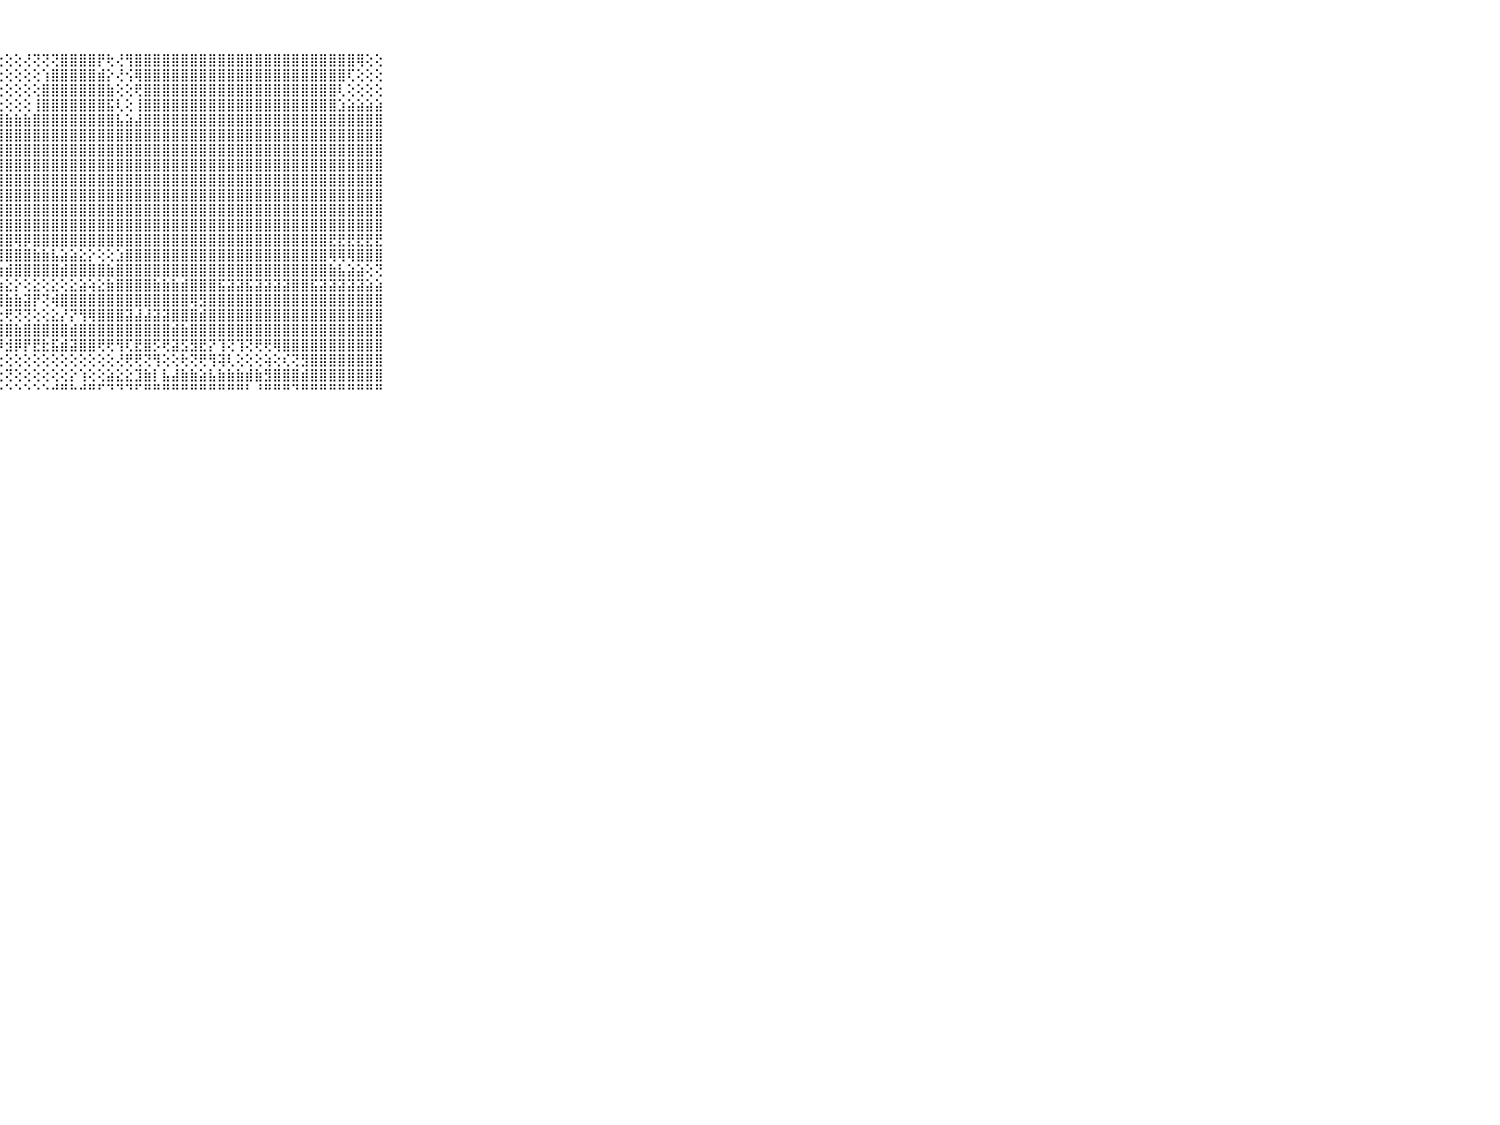

⠀⠀⠀⠀⠀⠀⠀⠀⠀⠀⠀⢸⣿⣿⣿⣿⣿⣿⣿⣿⣿⣿⣿⣿⣿⣿⢟⢕⢕⢕⢜⢝⢝⢝⣿⣿⣿⣿⡟⢗⢜⢻⣿⣿⣿⣿⣿⣿⣿⣿⣿⣿⣿⣿⣿⣿⣿⣿⣿⣿⣿⣿⣿⣿⣿⣿⢿⢕⢕⠀⠀⠀⠀⠀⠀⠀⠀⠀⠀⠀⠀
⠀⠀⠀⠀⠀⠀⠀⠀⠀⠀⠀⢸⣿⣿⣿⣿⣿⣿⣿⣿⣿⣿⣿⣿⡿⢕⢕⢕⢕⢕⢕⢕⢱⣿⣿⣿⣿⣿⣾⡕⢜⢪⢿⣿⣿⣿⣿⣿⣿⣿⣿⣿⣿⣿⣿⣿⣿⣿⣿⣿⣿⣿⣿⣿⣿⢏⢕⢕⢕⠀⠀⠀⠀⠀⠀⠀⠀⠀⠀⠀⠀
⠀⠀⠀⠀⠀⠀⠀⠀⠀⠀⠀⢸⣿⣿⣿⣿⣿⣿⣿⣿⣿⣿⣿⣿⢏⢕⢕⢕⢕⢕⢕⢕⣿⣿⣿⣿⣿⣿⣿⣷⢕⢕⢟⣿⣿⣿⣿⣿⣿⣿⣿⣿⣿⣿⣿⣿⣿⣿⣿⣿⣿⣿⣿⣿⢇⢕⢕⢕⢕⠀⠀⠀⠀⠀⠀⠀⠀⠀⠀⠀⠀
⠀⠀⠀⠀⠀⠀⠀⠀⠀⠀⠀⢸⣿⣿⣿⣿⣿⣿⣿⣿⣿⣿⣿⣿⣕⡕⢕⢕⢕⢕⢕⢸⣿⣿⣿⣿⣿⣿⣿⣯⢇⢕⢸⣿⣿⣿⣿⣿⣿⣿⣿⣿⣿⣿⣿⣿⣿⣿⣿⣿⣿⣿⣿⣿⣱⣵⣵⣵⣵⠀⠀⠀⠀⠀⠀⠀⠀⠀⠀⠀⠀
⠀⠀⠀⠀⠀⠀⠀⠀⠀⠀⠀⢸⣿⣿⣿⣿⣿⣿⣿⣿⣿⣿⣿⣿⣿⣿⣿⣿⣷⣷⣷⣿⣿⣿⣿⣿⣿⣿⣿⣿⣧⣵⣼⣿⣿⣿⣿⣿⣿⣿⣿⣿⣿⣿⣿⣿⣿⣿⣿⣿⣿⣿⣿⣿⣿⣿⣿⣿⣿⠀⠀⠀⠀⠀⠀⠀⠀⠀⠀⠀⠀
⠀⠀⠀⠀⠀⠀⠀⠀⠀⠀⠀⢸⣿⣿⣿⣿⣿⣿⣿⣿⣿⣿⣿⣿⣿⣿⣿⣿⣿⣿⣿⣿⣿⣿⣿⣿⣿⣿⣿⣿⣿⣿⣿⣿⣿⣿⣿⣿⣿⣿⣿⣿⣿⣿⣿⣿⣿⣿⣿⣿⣿⣿⣿⣿⣿⣿⣿⣿⣿⠀⠀⠀⠀⠀⠀⠀⠀⠀⠀⠀⠀
⠀⠀⠀⠀⠀⠀⠀⠀⠀⠀⠀⢜⢝⢝⢝⢻⣿⣿⣿⣿⣿⣿⣿⣿⣿⣿⣿⣿⣿⣿⣿⣿⣿⣿⣿⣿⣿⣿⣿⣿⣿⣿⣿⣿⣿⣿⣿⣿⣿⣿⣿⣿⣿⣿⣿⣿⣿⣿⣿⣿⣿⣿⣿⣿⣿⣿⣿⣿⣿⠀⠀⠀⠀⠀⠀⠀⠀⠀⠀⠀⠀
⠀⠀⠀⠀⠀⠀⠀⠀⠀⠀⠀⢸⡕⢕⢕⢻⣿⣿⣿⣿⣿⣿⣿⣿⣿⣿⣿⣿⣿⣿⣿⣿⣿⣿⣿⣿⣿⣿⣿⣿⣿⣿⣿⣿⣿⣿⣿⣿⣿⣿⣿⣿⣿⣿⣿⣿⣿⣿⣿⣿⣿⣿⣿⣿⣿⣿⣿⣿⣿⠀⠀⠀⠀⠀⠀⠀⠀⠀⠀⠀⠀
⠀⠀⠀⠀⠀⠀⠀⠀⠀⠀⠀⠁⢕⢕⢕⢕⢟⢟⢟⢟⢻⣿⣿⣿⣿⣿⣿⣿⣿⣿⣿⣿⣿⣿⣿⣿⣿⣿⣿⣿⣿⣿⣿⣿⣿⣿⣿⣿⣿⣿⣿⣿⣿⣿⣿⣿⣿⣿⣿⣿⣿⣿⣿⣿⣿⣿⣿⣿⣿⠀⠀⠀⠀⠀⠀⠀⠀⠀⠀⠀⠀
⠀⠀⠀⠀⠀⠀⠀⠀⠀⠀⠀⠀⢕⢕⢕⢕⢕⢕⢕⢕⣷⣿⣿⣿⣿⣿⣿⣿⣿⣿⣿⣿⣿⣿⣿⣿⣿⣿⣿⣿⣿⣿⣿⣿⣿⣿⣿⣿⣿⣿⣿⣿⣿⣿⣿⣿⣿⣿⣿⣿⣿⣿⣿⣿⣿⣿⣿⣿⣿⠀⠀⠀⠀⠀⠀⠀⠀⠀⠀⠀⠀
⠀⠀⠀⠀⠀⠀⠀⠀⠀⠀⠀⠀⢕⢕⢕⢕⢕⢕⢕⢸⣿⣿⣿⣿⣿⣿⣿⣿⣿⣿⣿⣿⣿⣿⣿⣿⣿⣿⣿⣿⣿⣿⣿⣿⣿⣿⣿⣿⣿⣿⣿⣿⣿⣿⣿⣿⣿⣿⣿⣿⣿⣿⣿⣿⣿⣿⣿⣿⣿⠀⠀⠀⠀⠀⠀⠀⠀⠀⠀⠀⠀
⠀⠀⠀⠀⠀⠀⠀⠀⠀⠀⠀⠀⢕⢕⢕⢕⢕⢕⢕⢜⢻⣿⣿⣿⣿⣿⣿⣿⣿⣿⣿⣿⣿⣿⣿⣿⣿⣿⣿⣿⣿⣿⣿⣿⣿⣿⣿⣿⣿⣿⣿⣿⣿⣿⣿⣿⣿⣿⣿⣿⣿⣿⣿⣿⣿⣿⣿⣿⣿⠀⠀⠀⠀⠀⠀⠀⠀⠀⠀⠀⠀
⠀⠀⠀⠀⠀⠀⠀⠀⠀⠀⠀⠀⢕⢕⢕⣕⣕⣱⣵⣵⣵⣞⣿⣿⣿⣿⣿⣿⣿⢿⡿⣿⣿⣿⣿⣿⣿⣿⣿⣿⣿⣿⣿⣿⣿⣿⣿⣿⣿⣿⣿⣿⣿⣿⣿⣿⣿⣿⣿⣿⣿⣿⣿⣟⣟⣟⣟⣟⣟⠀⠀⠀⠀⠀⠀⠀⠀⠀⠀⠀⠀
⠀⠀⠀⠀⠀⠀⠀⠀⠀⠀⠀⢀⣱⢷⣿⣿⣿⣿⣿⣿⣿⣿⣿⢟⢿⣿⣿⣿⣿⣿⣿⣷⣷⣧⣵⣵⣕⡕⢕⢕⣱⣿⣿⣿⣿⣿⣿⣿⣿⣿⣿⣿⣿⣿⣿⣿⣿⣿⣿⣿⣿⣿⣿⢿⢿⢿⣿⣿⣿⠀⠀⠀⠀⠀⠀⠀⠀⠀⠀⠀⠀
⠀⠀⠀⠀⠀⠀⠀⠀⠀⠀⠀⢜⢿⢟⡿⢿⢿⢿⡿⣿⣿⣏⢧⢕⢕⢕⣿⣷⣾⣿⣿⣿⣿⣿⣾⣿⣿⣿⣿⣷⣿⣿⣿⣿⣿⣿⣿⣿⣿⣿⣿⣿⣿⣿⣿⣿⣿⣿⣿⣿⣿⣿⣿⣷⣧⣵⣵⢕⢝⠀⠀⠀⠀⠀⠀⠀⠀⠀⠀⠀⠀
⠀⠀⠀⠀⠀⠀⠀⠀⠀⠀⠀⢄⢕⡕⢕⢕⢕⢕⢱⣕⣱⡕⢕⢕⢕⡕⡕⢱⣕⡕⢕⣕⢕⣕⢕⣕⣵⢵⣕⣷⣿⣿⣿⣿⣷⣷⣷⣾⣿⣿⣿⣯⣽⣽⣯⣽⣽⣽⣽⣿⣿⣯⣽⣽⣽⣽⣽⣵⣵⠀⠀⠀⠀⠀⠀⠀⠀⠀⠀⠀⠀
⠀⠀⠀⠀⠀⠀⠀⠀⠀⠀⠀⢕⣫⣇⣵⢿⣿⣷⣿⣿⣿⣽⣽⣗⣾⣿⣽⣿⣷⣷⣽⡟⢝⢾⣿⣿⣿⣿⣿⣿⣿⣿⣿⣿⣿⣿⣿⣿⢿⣻⣿⣿⣿⣿⣿⣿⣿⣿⣿⣿⣿⣿⣿⣿⣿⣿⣿⣿⣿⠀⠀⠀⠀⠀⠀⠀⠀⠀⠀⠀⠀
⠀⠀⠀⠀⠀⠀⠀⠀⠀⠀⠀⢕⣗⣾⢟⣝⣼⣿⢟⣯⣽⣝⣝⢟⣏⡝⢝⢗⢟⢝⢝⢕⢕⣕⡜⡝⢻⢿⣿⣿⣿⣽⣼⣼⣽⣽⣿⣿⣿⣾⣿⣿⣿⣿⣿⣿⣿⣿⣿⣿⣿⣿⣿⣿⣿⣿⣿⣿⣿⠀⠀⠀⠀⠀⠀⠀⠀⠀⠀⠀⠀
⠀⠀⠀⠀⠀⠀⠀⠀⠀⠀⠀⢸⣿⣿⣯⣿⣿⣿⣯⣽⣿⣿⣿⣿⣿⣷⣷⣿⣿⣷⣿⣿⣿⣿⣿⣾⣿⣿⣿⣿⣿⣿⣿⣿⣿⣿⣾⣷⣿⣿⣿⣿⣿⣿⣿⣿⣿⣿⣿⣿⣿⣿⣿⣿⣿⣿⣿⣿⣿⠀⠀⠀⠀⠀⠀⠀⠀⠀⠀⠀⠀
⠀⠀⠀⠀⠀⠀⠀⠀⠀⠀⠀⢜⣯⡷⡯⢽⣿⣿⣿⣿⡯⢽⢿⣧⡽⢽⡽⡹⣺⡿⡟⣟⣗⣯⣾⣽⣿⣿⢟⢟⢻⢏⣟⣿⡫⢟⣽⣫⣻⣟⡝⢹⢝⢹⢝⢟⢟⢿⣿⣿⣿⣿⣿⣿⣿⣿⣿⣿⣿⠀⠀⠀⠀⠀⠀⠀⠀⠀⠀⠀⠀
⠀⠀⠀⠀⠀⠀⠀⠀⠀⠀⠀⢕⢧⢕⢕⢝⢕⢕⢕⢕⢕⢕⢕⢕⢜⢕⢕⢕⢕⢕⢕⢕⢕⢕⢕⢕⢕⢕⢕⢕⢜⢟⢟⢝⢻⢕⢕⢗⢝⢟⢻⢽⢇⢕⢕⢕⢵⢕⢎⢝⣻⣿⣿⣿⣿⣿⣿⣿⣿⠀⠀⠀⠀⠀⠀⠀⠀⠀⠀⠀⠀
⠀⠀⠀⠀⠀⠀⠀⠀⠀⠀⠀⢄⢕⢕⢕⢕⢕⢕⢕⢕⢕⢕⢕⢕⢕⢕⢕⢕⢝⢕⢕⢕⢕⢕⢕⡕⢱⢕⢕⣵⣕⣕⣹⣷⡇⣧⣼⣷⣷⣵⣧⣷⣷⣷⣾⣷⣻⣿⣿⣿⣾⣿⣿⣿⣿⣿⣿⣿⣿⠀⠀⠀⠀⠀⠀⠀⠀⠀⠀⠀⠀
⠀⠀⠀⠀⠀⠀⠀⠀⠀⠀⠀⠐⠑⠑⠑⠑⠑⠑⠑⠑⠑⠑⠑⠑⠑⠑⠑⠑⠑⠑⠑⠑⠑⠚⠛⠓⠚⠛⠋⠙⠙⠙⠋⠛⠛⠛⠛⠛⠛⠛⠛⠛⠛⠛⠃⠘⠛⠛⠛⠙⠛⠛⠛⠛⠛⠛⠛⠛⠛⠀⠀⠀⠀⠀⠀⠀⠀⠀⠀⠀⠀